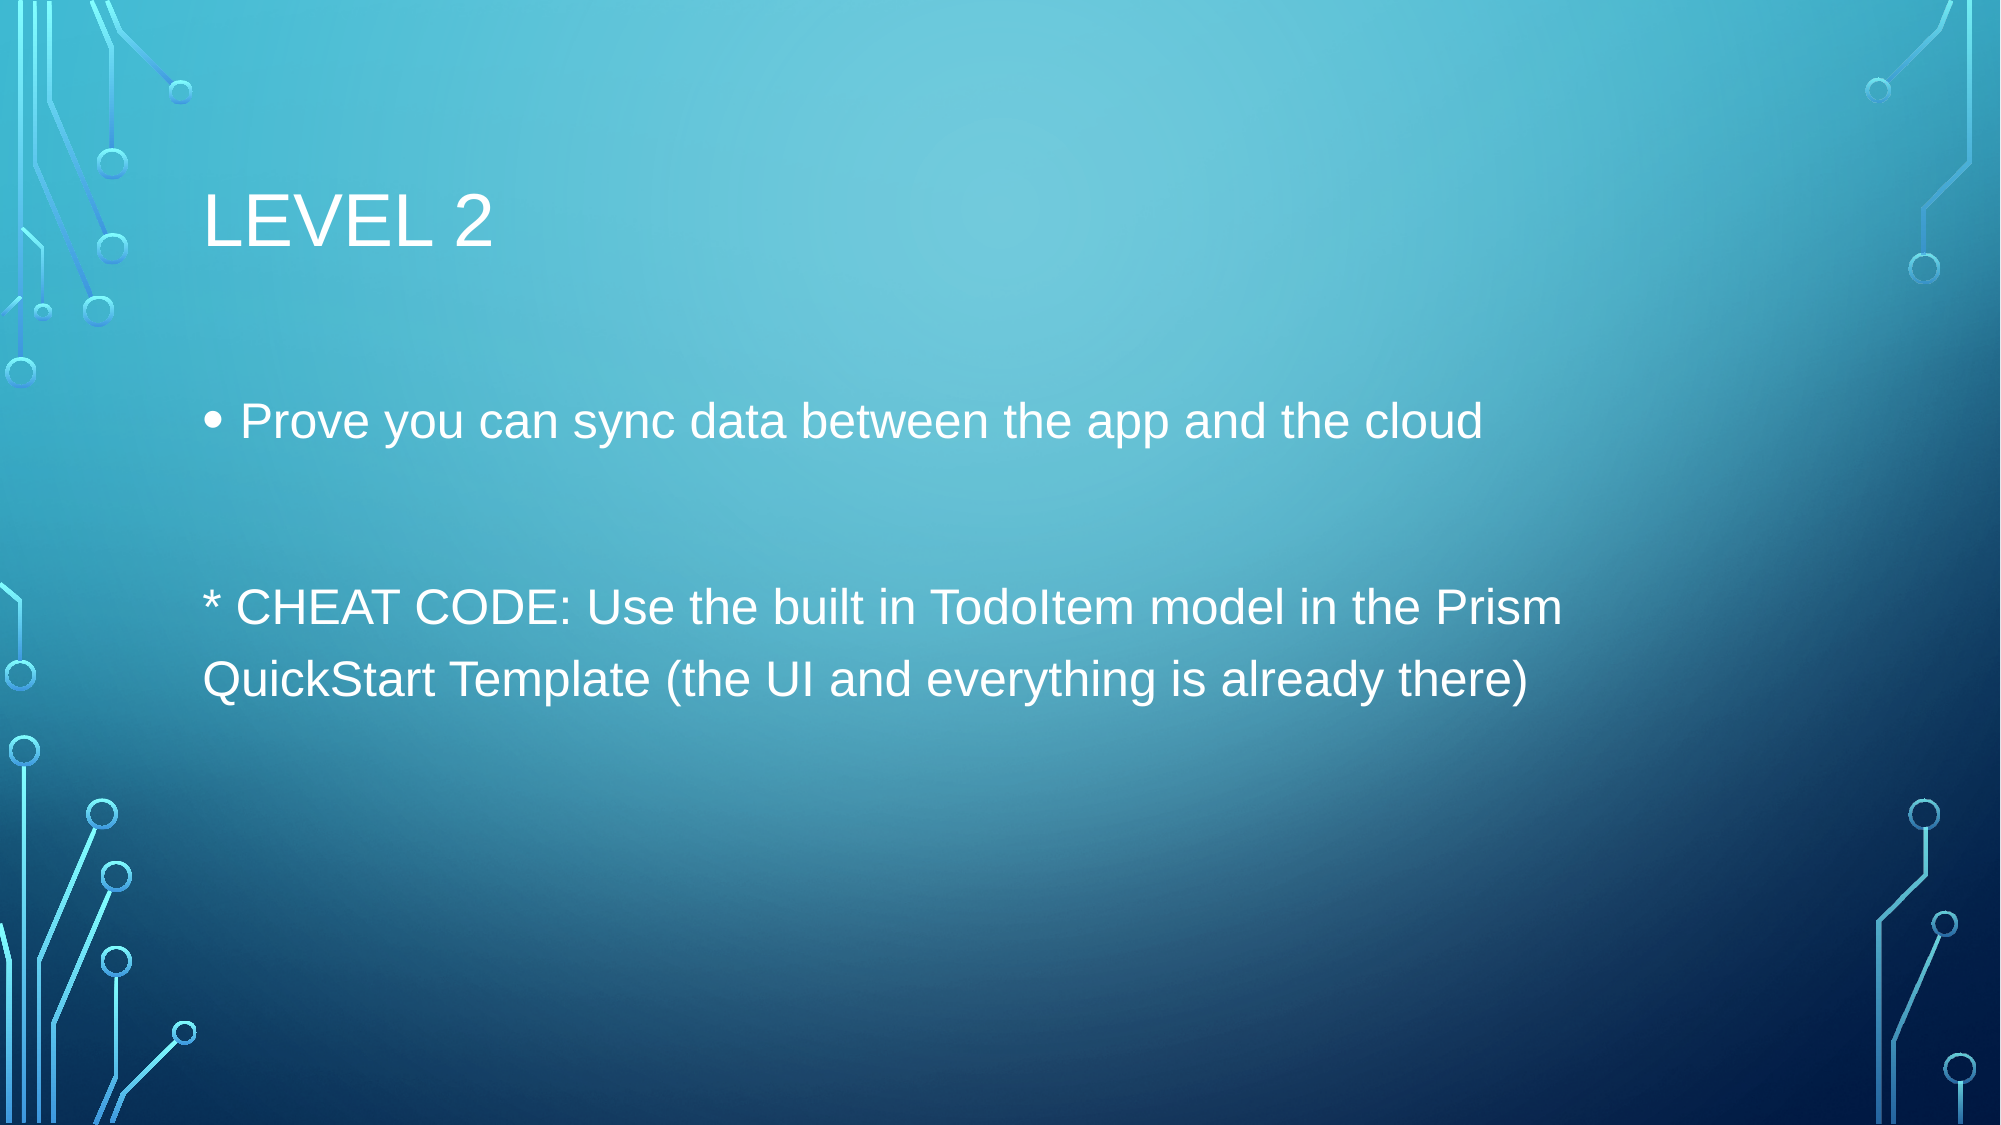

# Level 2
Prove you can sync data between the app and the cloud

* CHEAT CODE: Use the built in TodoItem model in the Prism QuickStart Template (the UI and everything is already there)